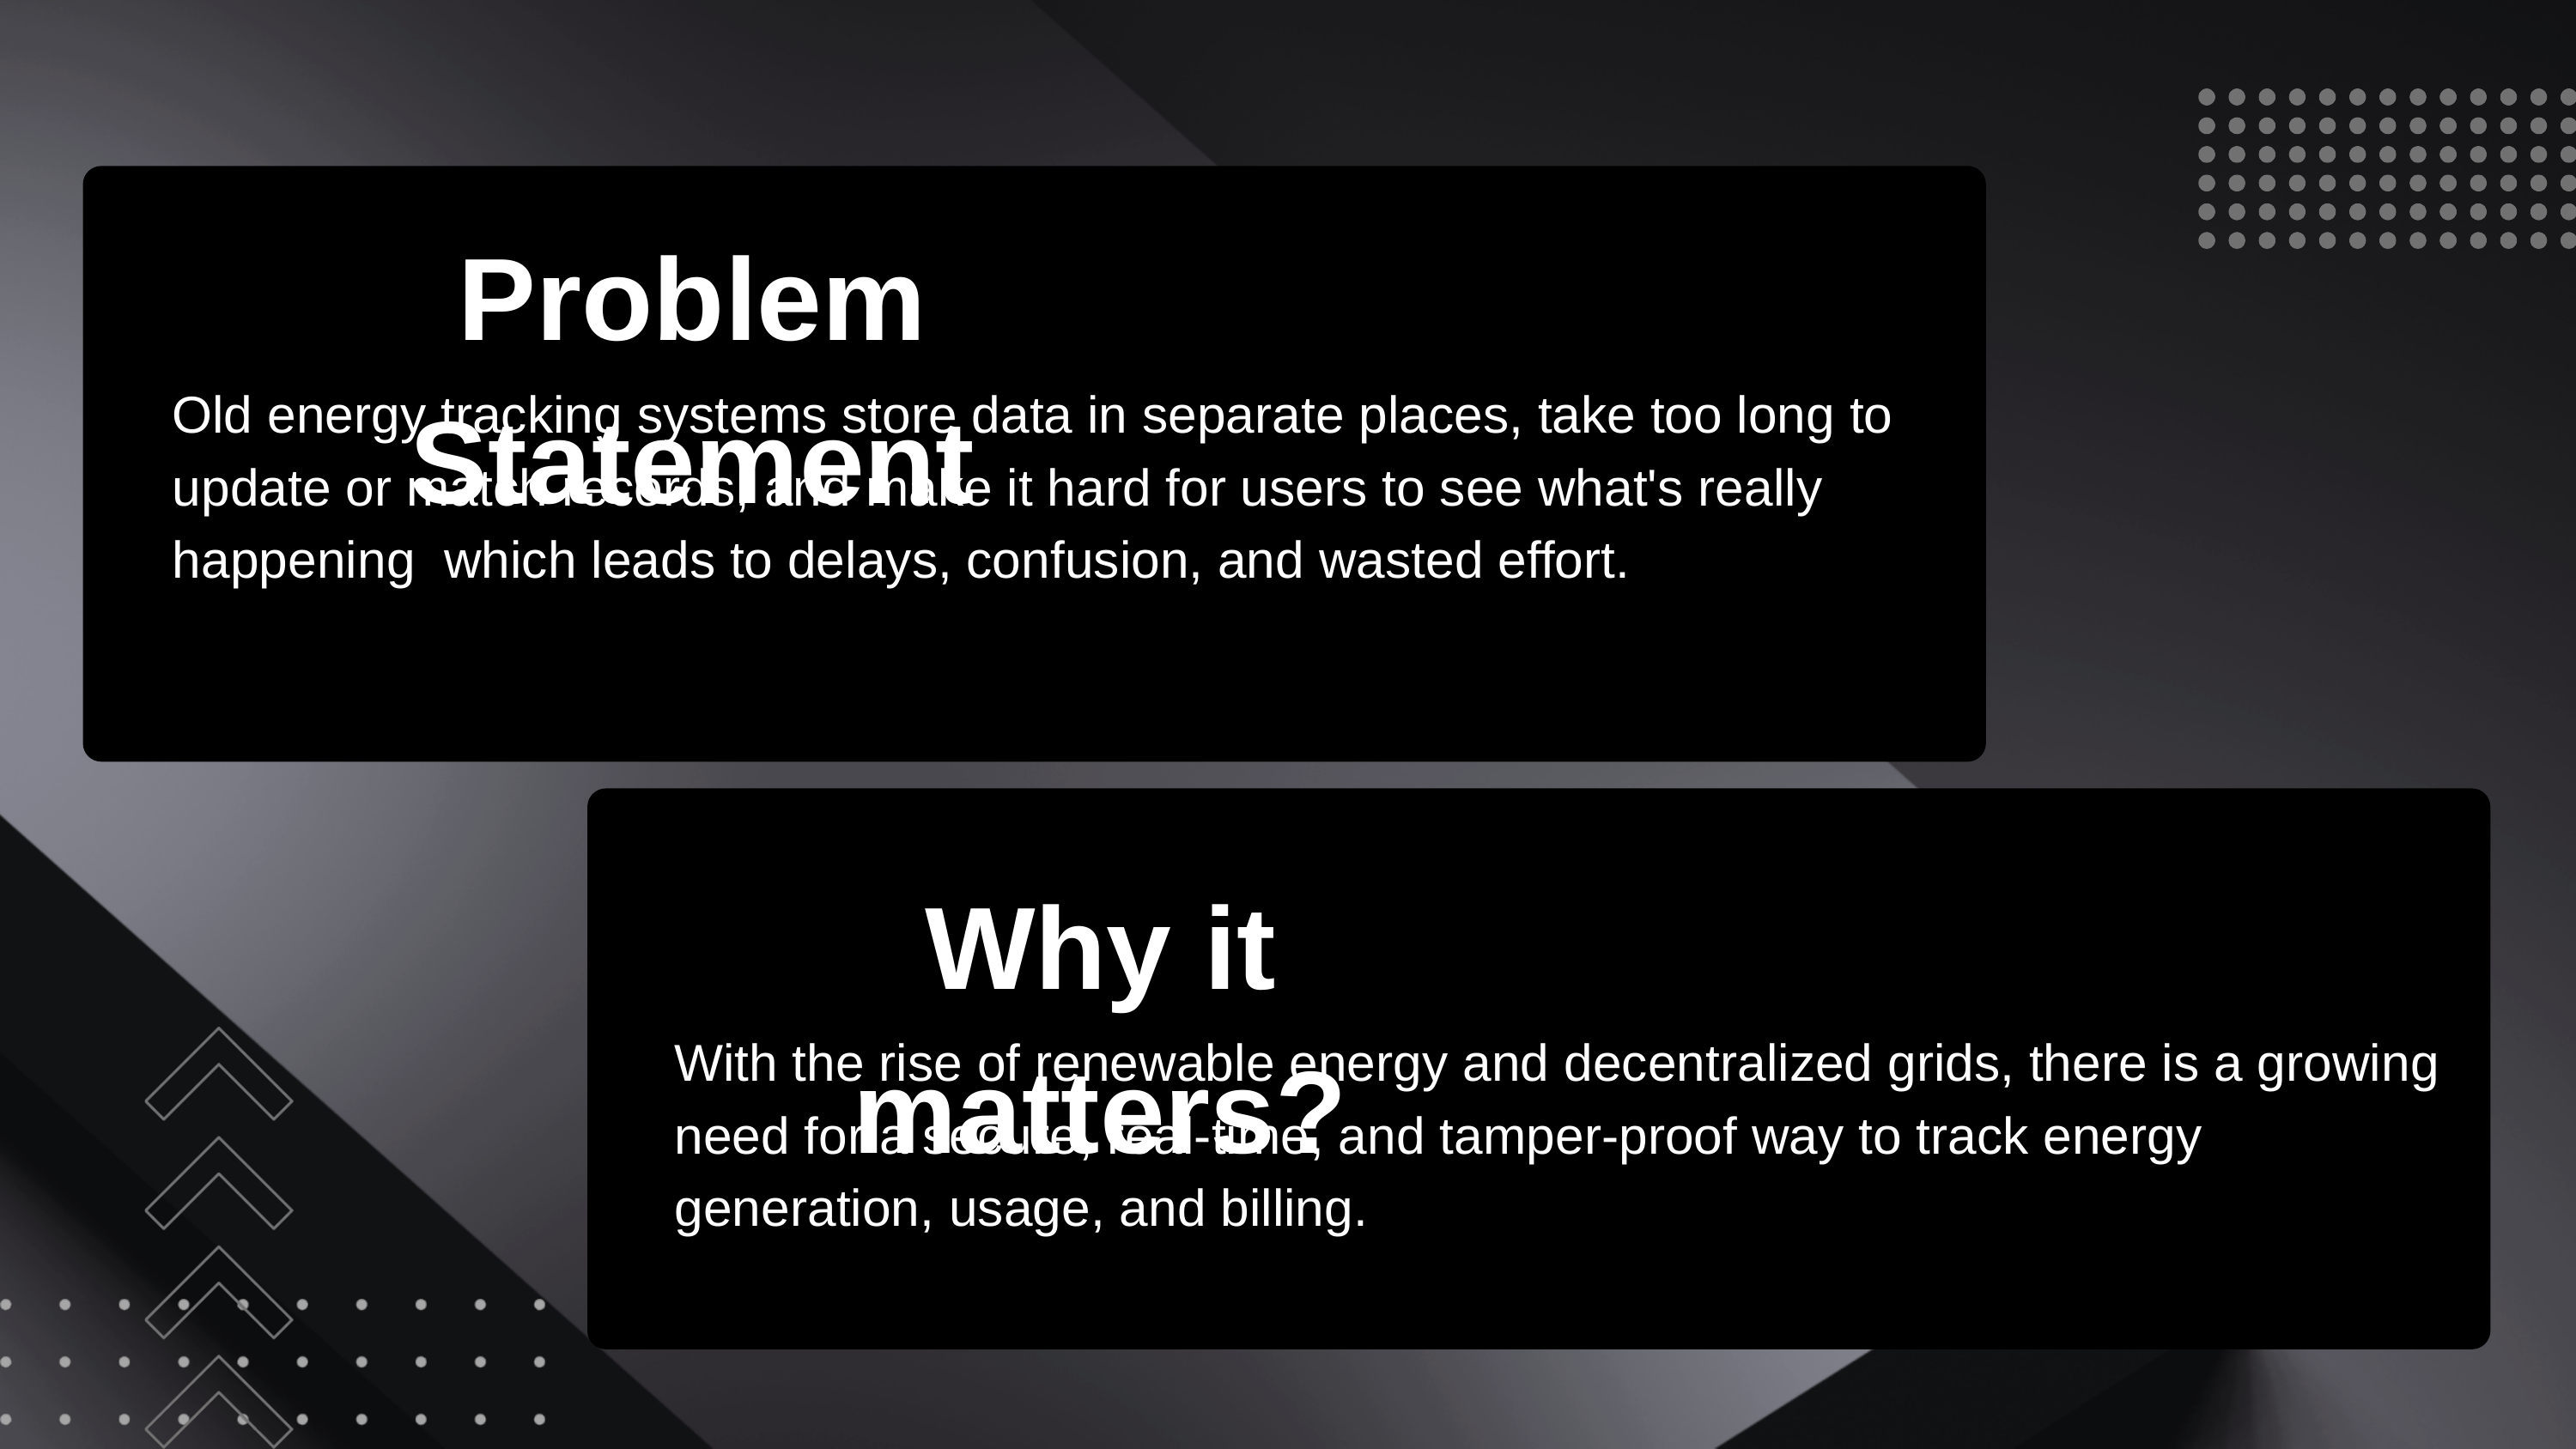

Problem Statement
Old energy tracking systems store data in separate places, take too long to update or match records, and make it hard for users to see what's really happening  which leads to delays, confusion, and wasted effort.

Why it matters?
With the rise of renewable energy and decentralized grids, there is a growing need for a secure, real-time, and tamper-proof way to track energy generation, usage, and billing.